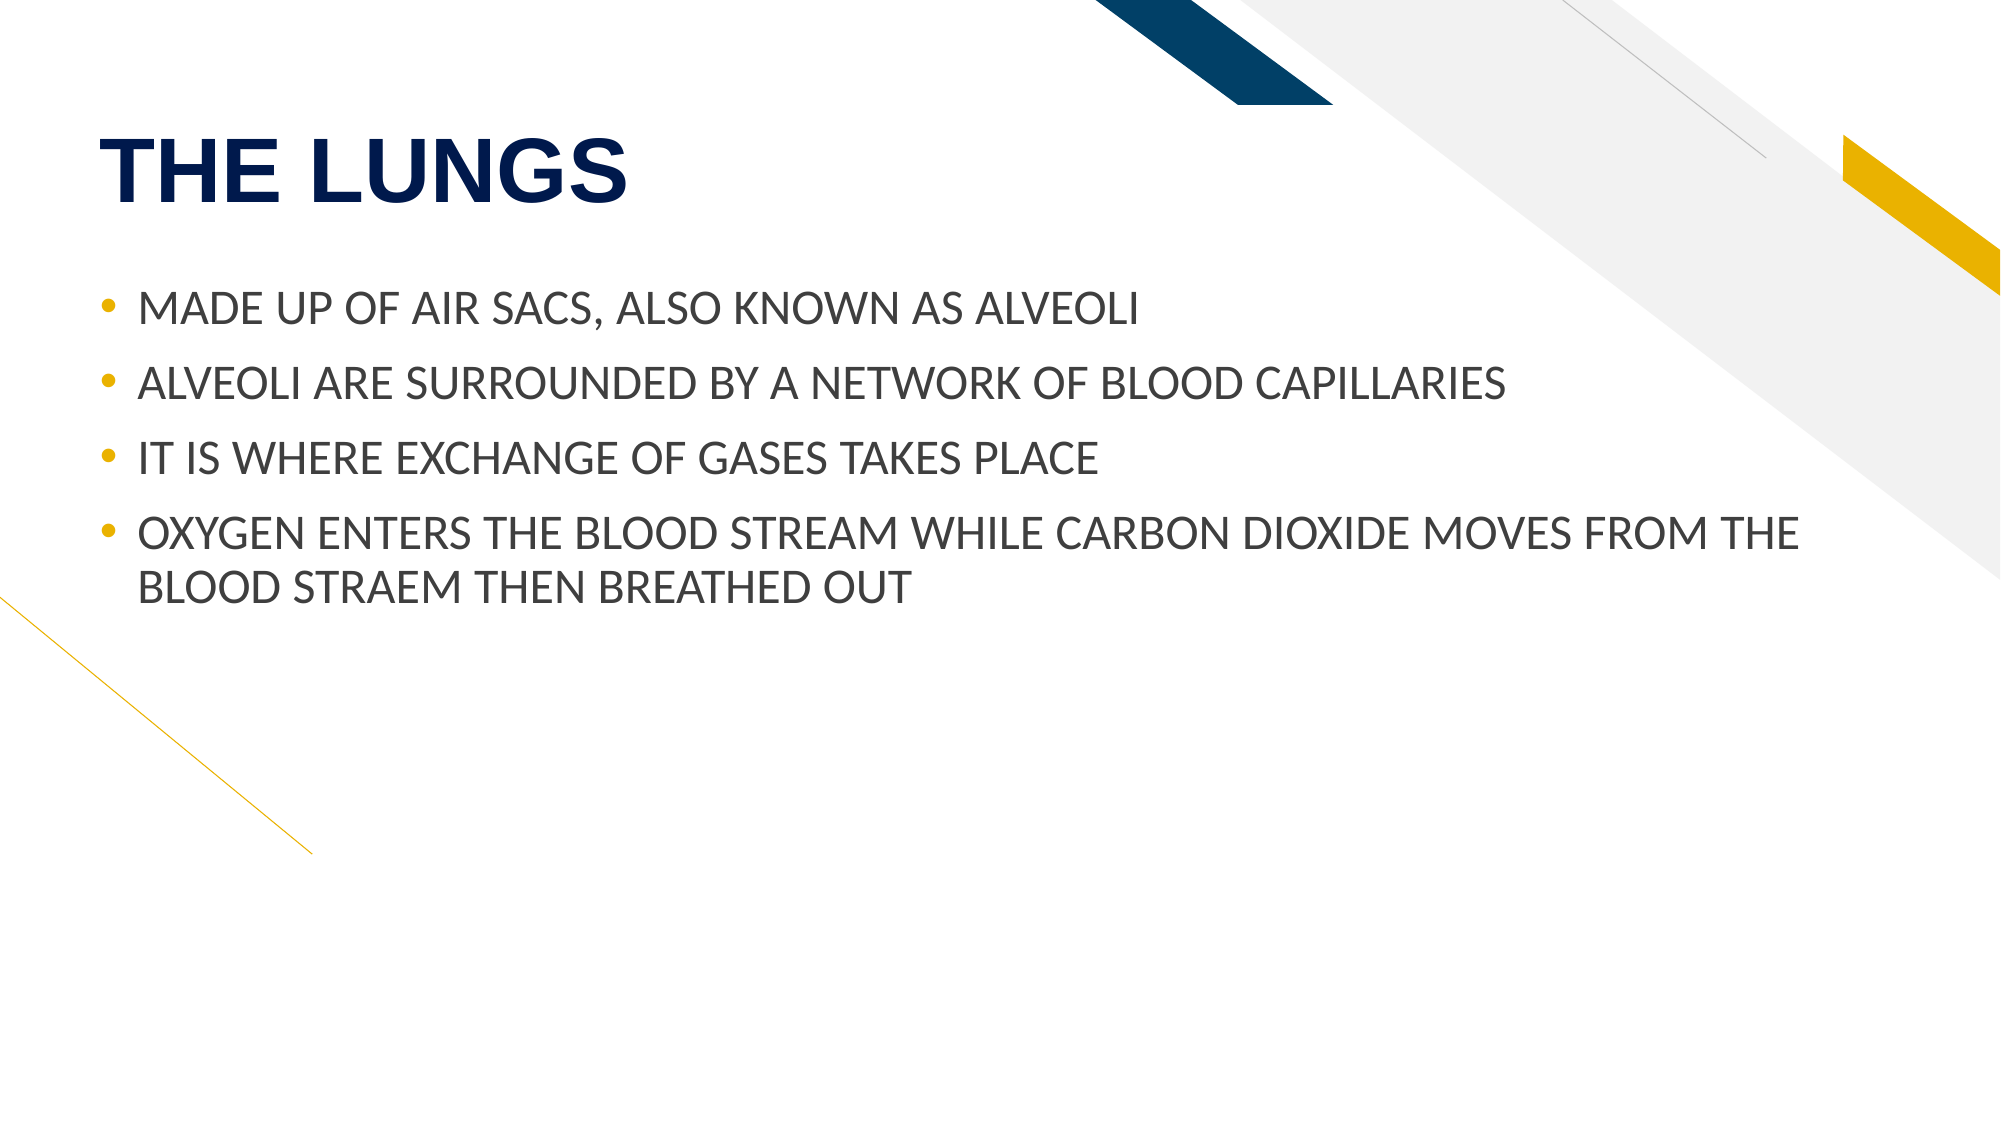

# THE LUNGS
MADE UP OF AIR SACS, ALSO KNOWN AS ALVEOLI
ALVEOLI ARE SURROUNDED BY A NETWORK OF BLOOD CAPILLARIES
IT IS WHERE EXCHANGE OF GASES TAKES PLACE
OXYGEN ENTERS THE BLOOD STREAM WHILE CARBON DIOXIDE MOVES FROM THE BLOOD STRAEM THEN BREATHED OUT